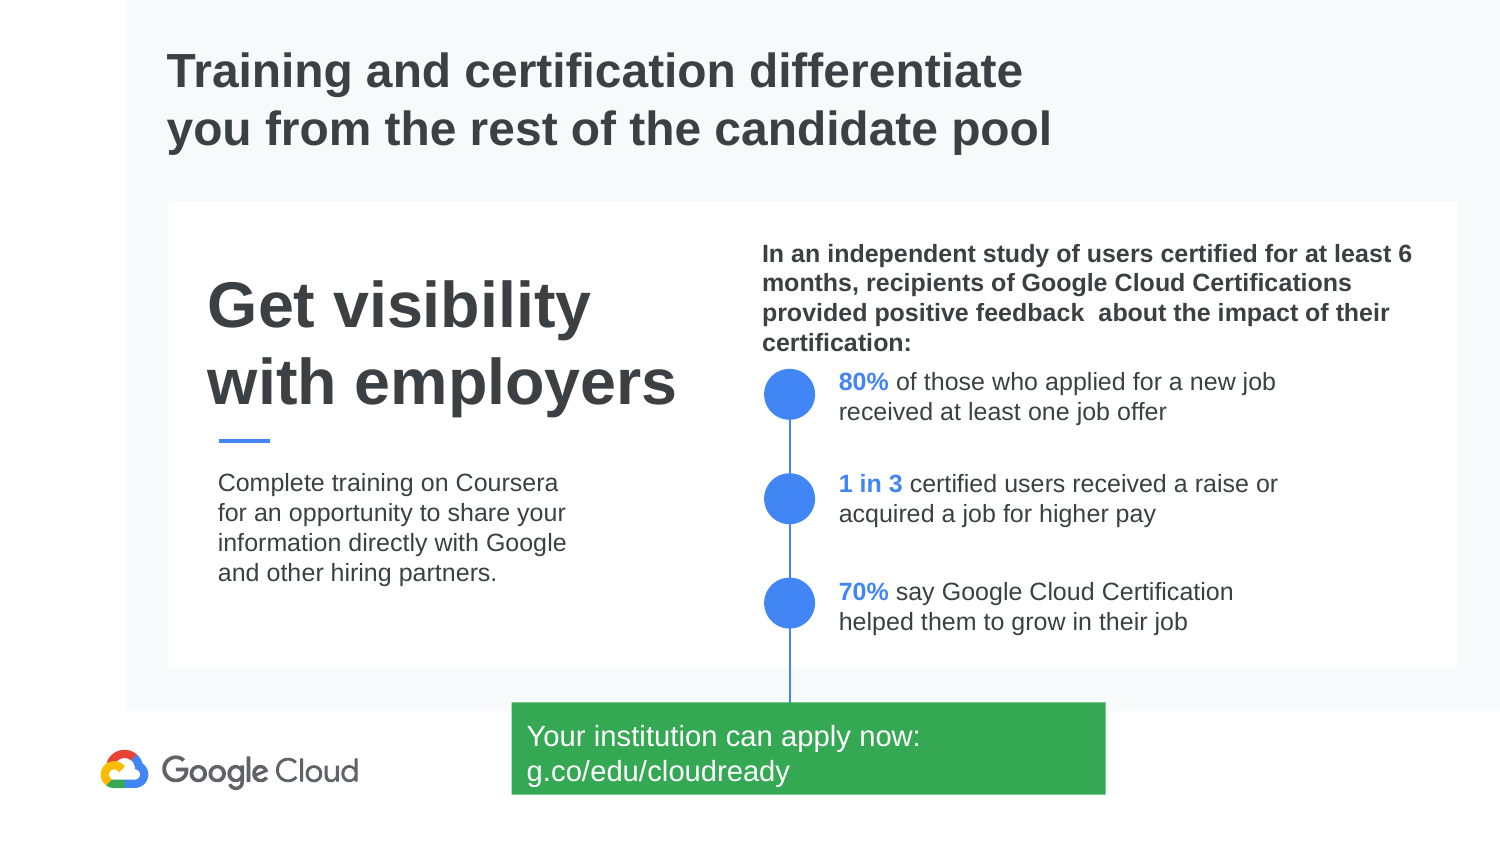

# Training and certification differentiate you from the rest of the candidate pool

In an independent study of users certified for at least 6 months, recipients of Google Cloud Certifications provided positive feedback  about the impact of their certification:
Get visibility
with employers
80% of those who applied for a new job
received at least one job offer

Complete training on Coursera for an opportunity to share your information directly with Google and other hiring partners.
1 in 3 certified users received a raise or
acquired a job for higher pay

70% say Google Cloud Certification
helped them to grow in their job

Your institution can apply now: g.co/edu/cloudready